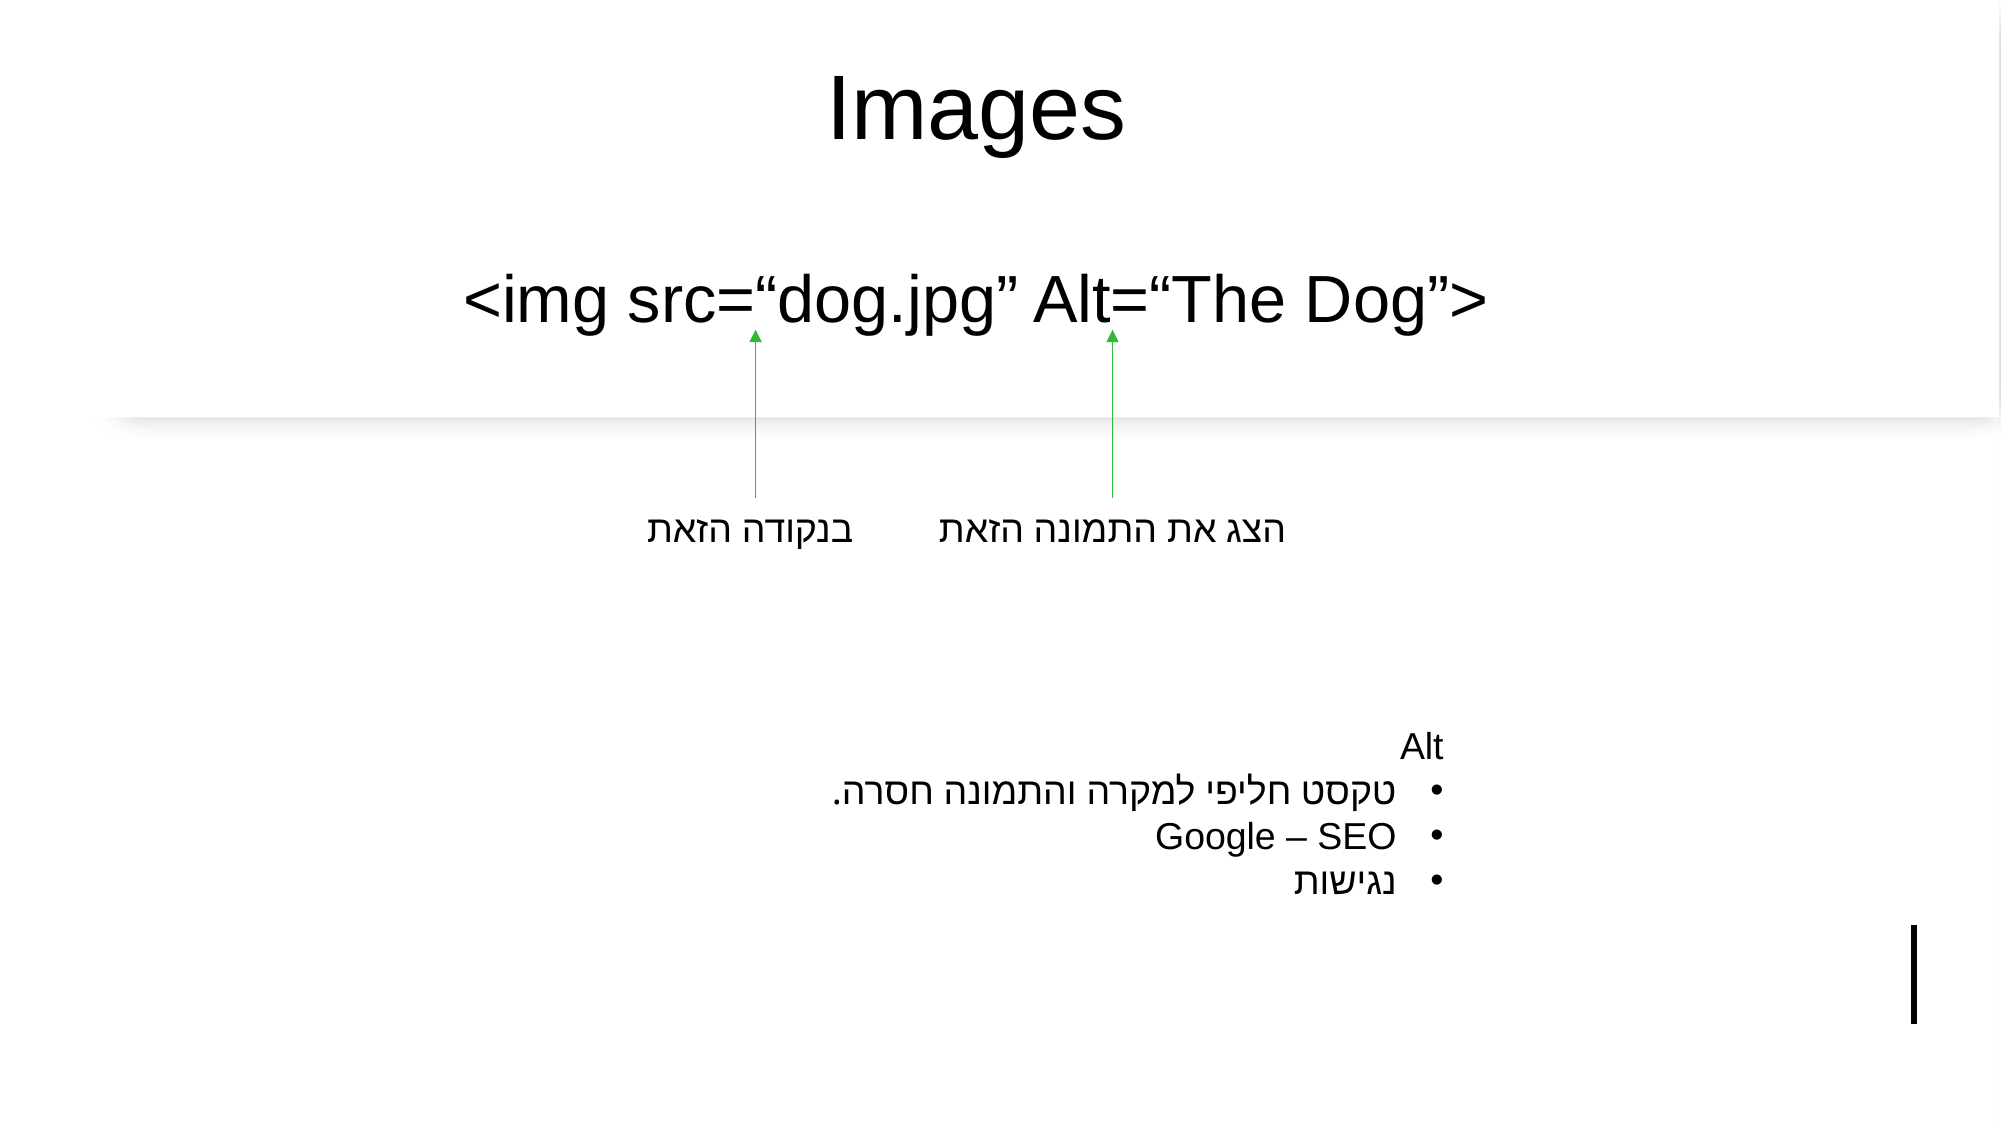

# Images
<img src=“dog.jpg” Alt=“The Dog”>
בנקודה הזאת
הצג את התמונה הזאת
Alt
טקסט חליפי למקרה והתמונה חסרה.
Google – SEO
נגישות